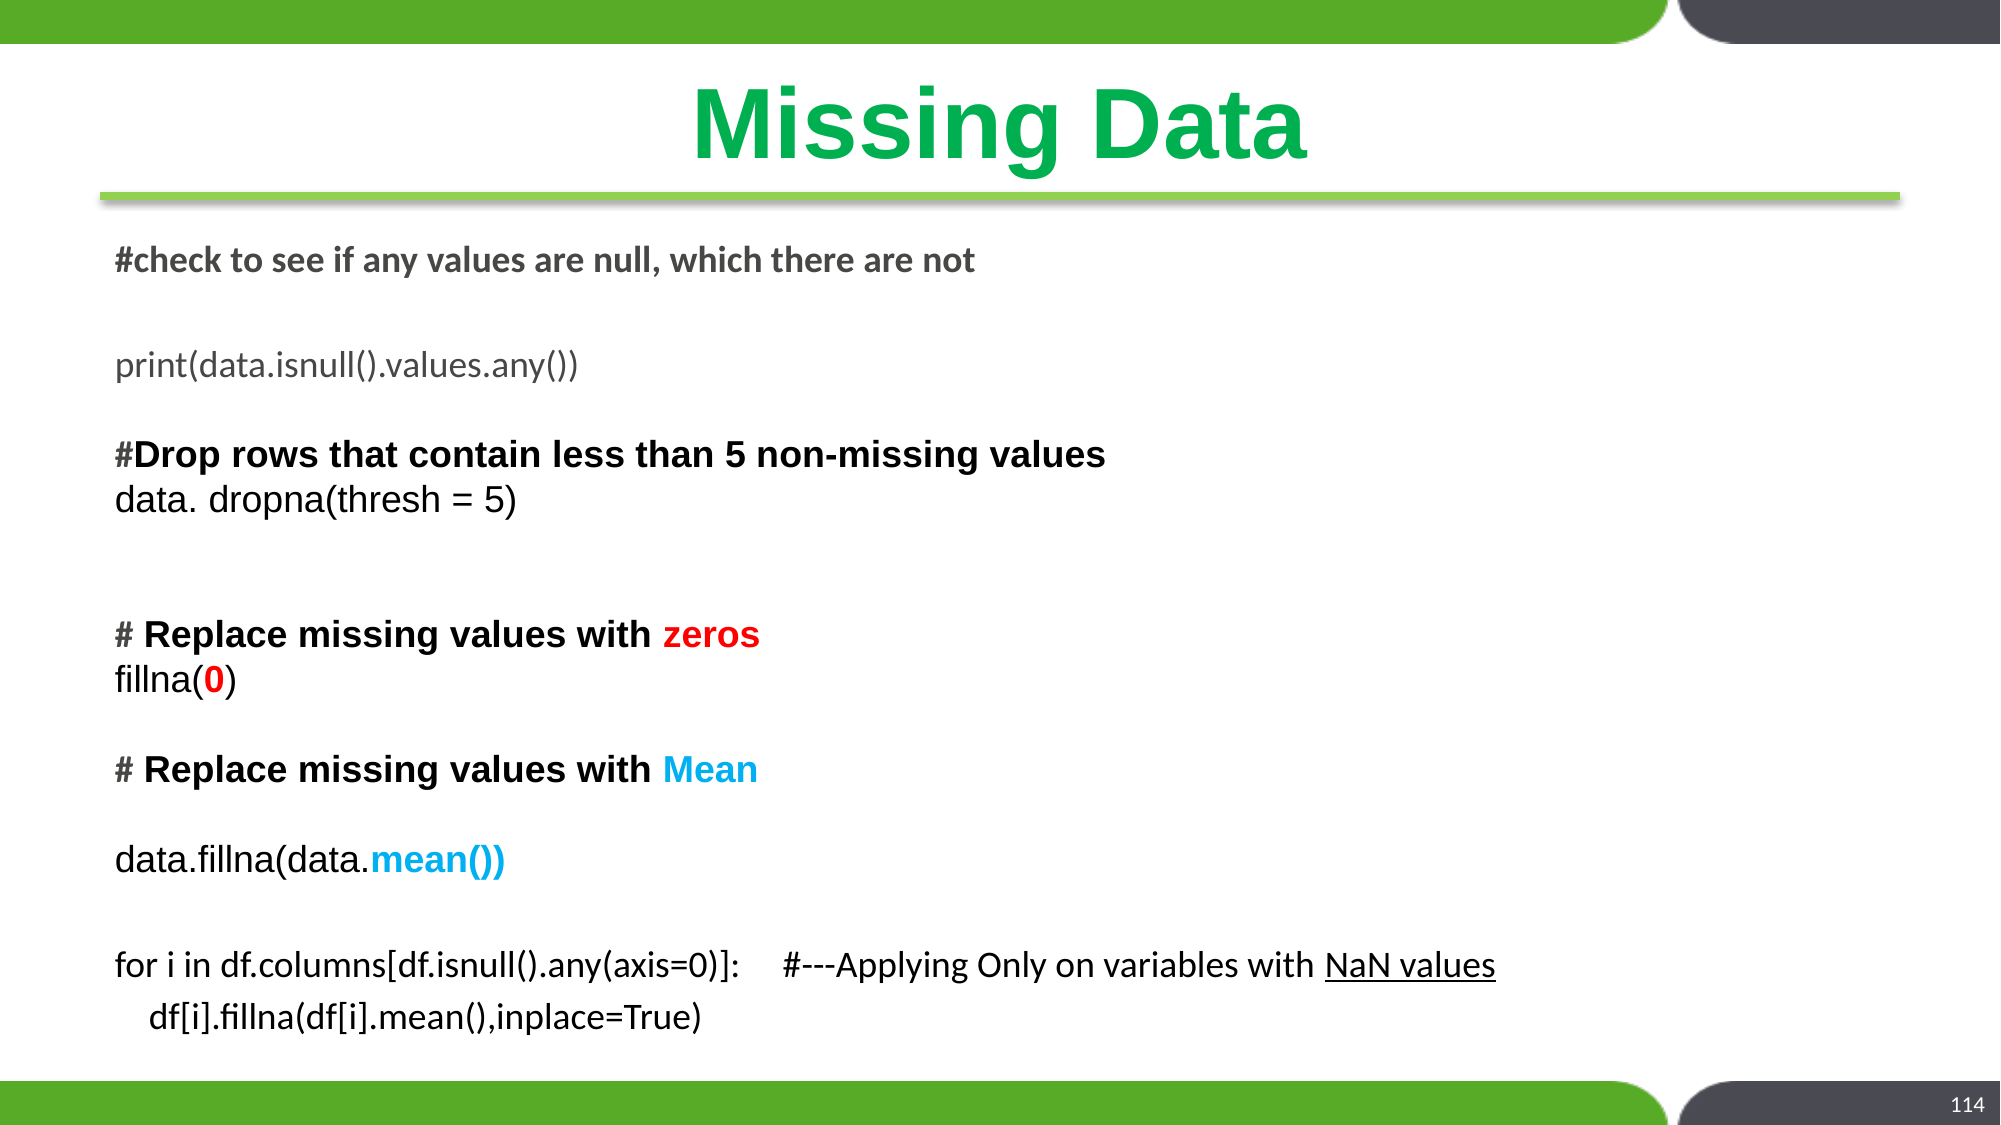

# Missing Data
#check to see if any values are null, which there are not

print(data.isnull().values.any())

#Drop rows that contain less than 5 non-missing values
data. dropna(thresh = 5)

# Replace missing values with zeros
fillna(0)

# Replace missing values with Mean

data.fillna(data.mean())

for i in df.columns[df.isnull().any(axis=0)]:     #---Applying Only on variables with NaN values
    df[i].fillna(df[i].mean(),inplace=True)

114